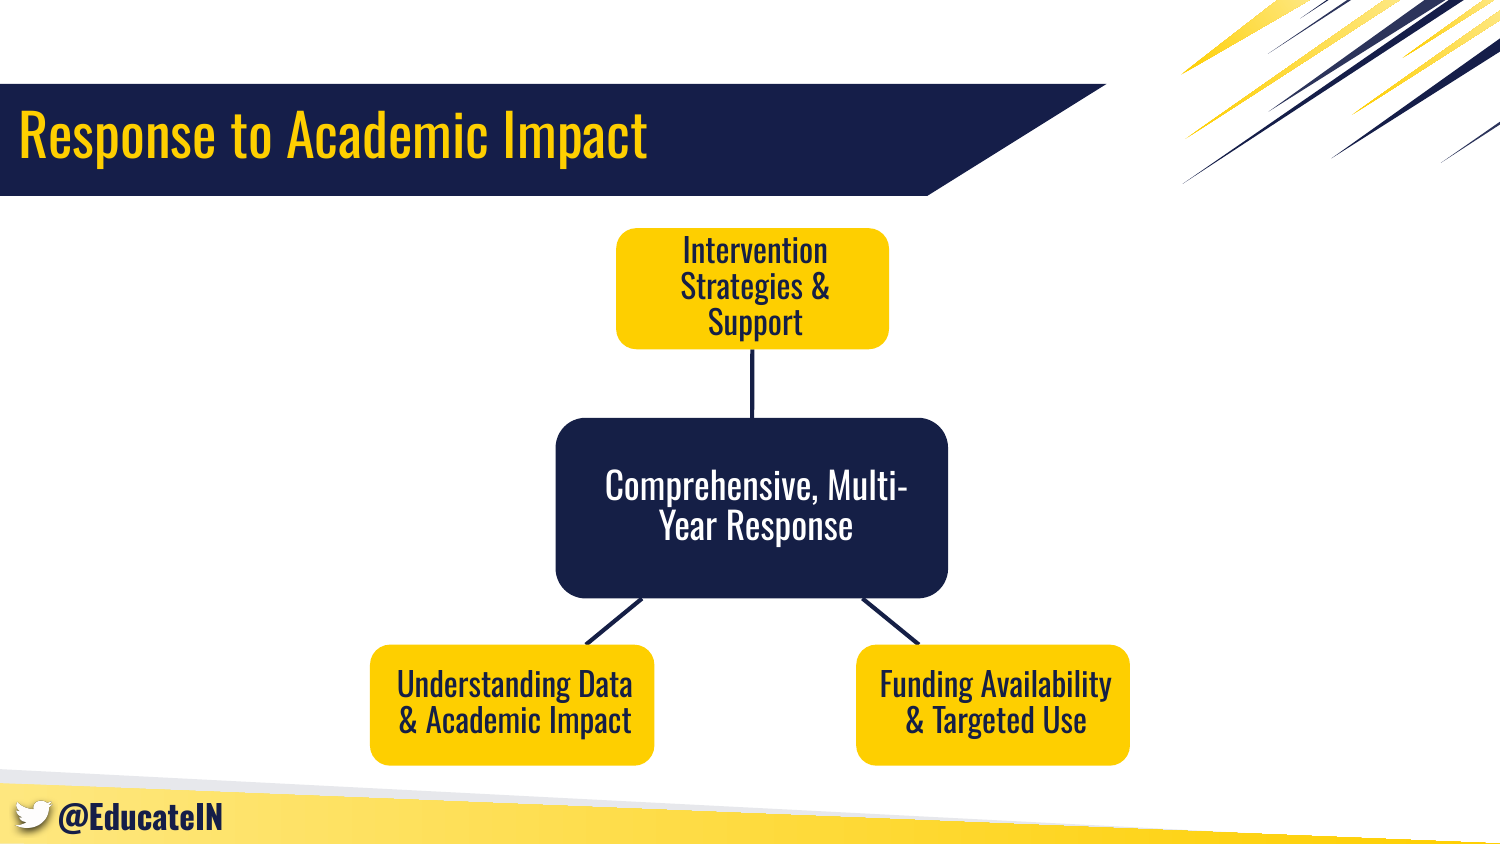

# Response to Academic Impact
Comprehensive, Multi-Year Response
Intervention Strategies & Support
Funding Availability & Targeted Use
Understanding Data & Academic Impact